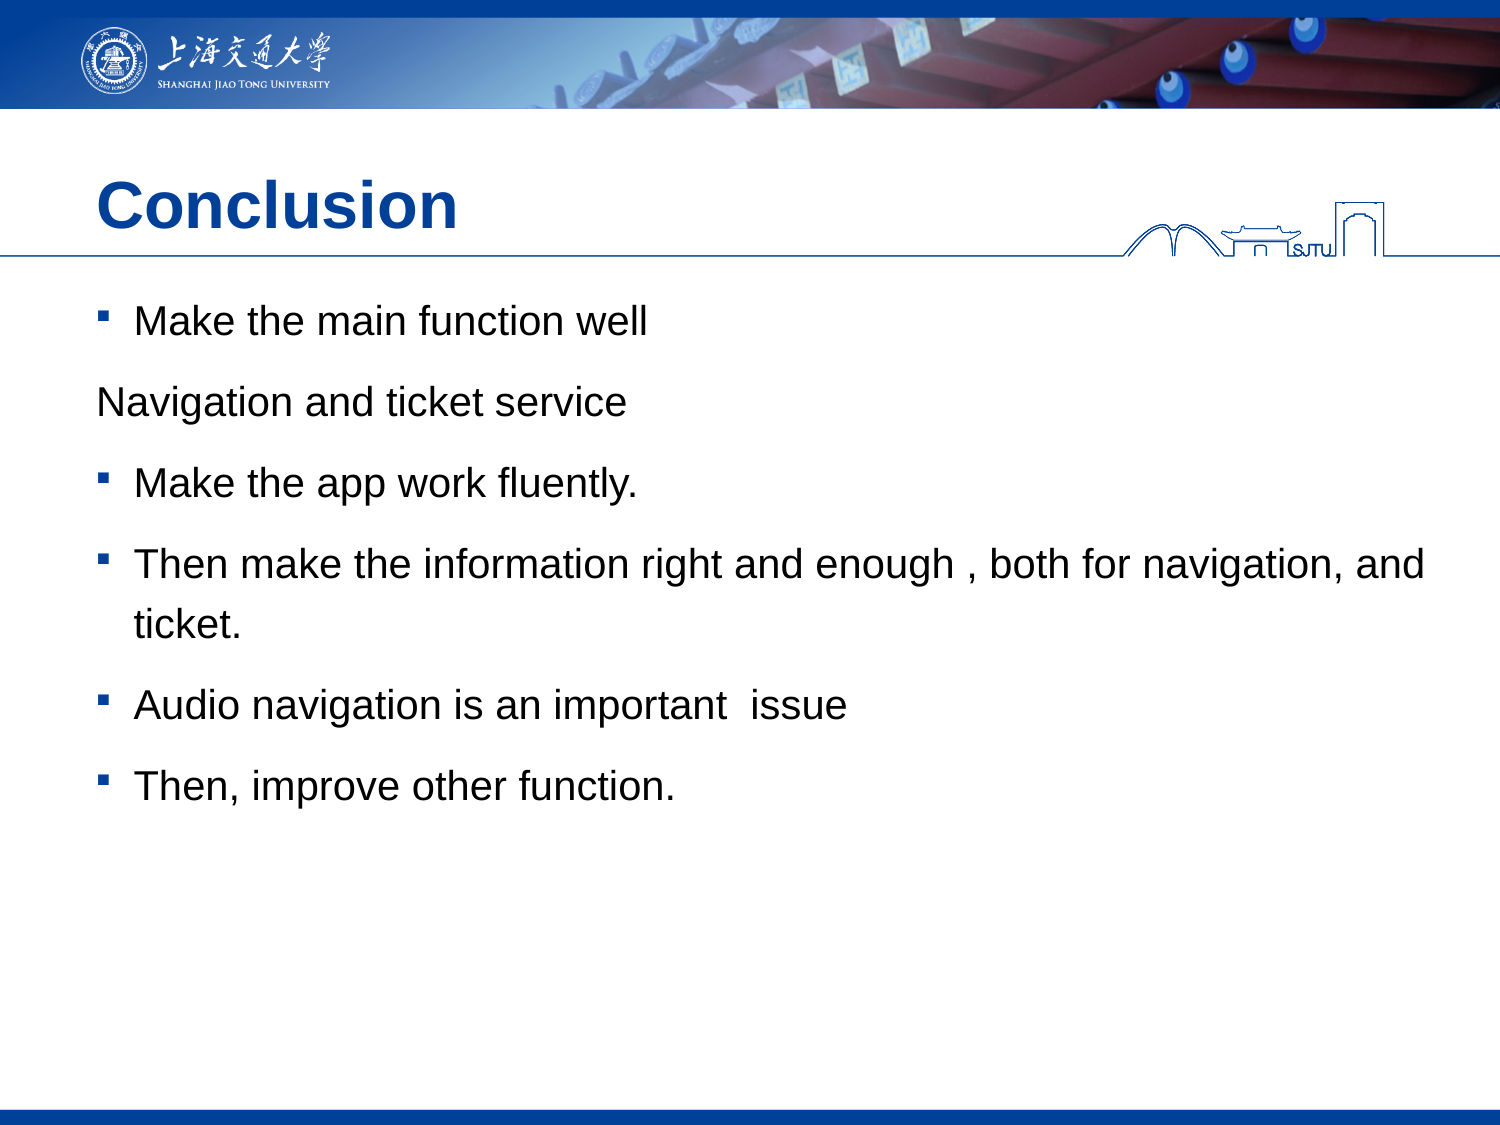

# Conclusion
Make the main function well
Navigation and ticket service
Make the app work fluently.
Then make the information right and enough , both for navigation, and ticket.
Audio navigation is an important  issue
Then, improve other function.